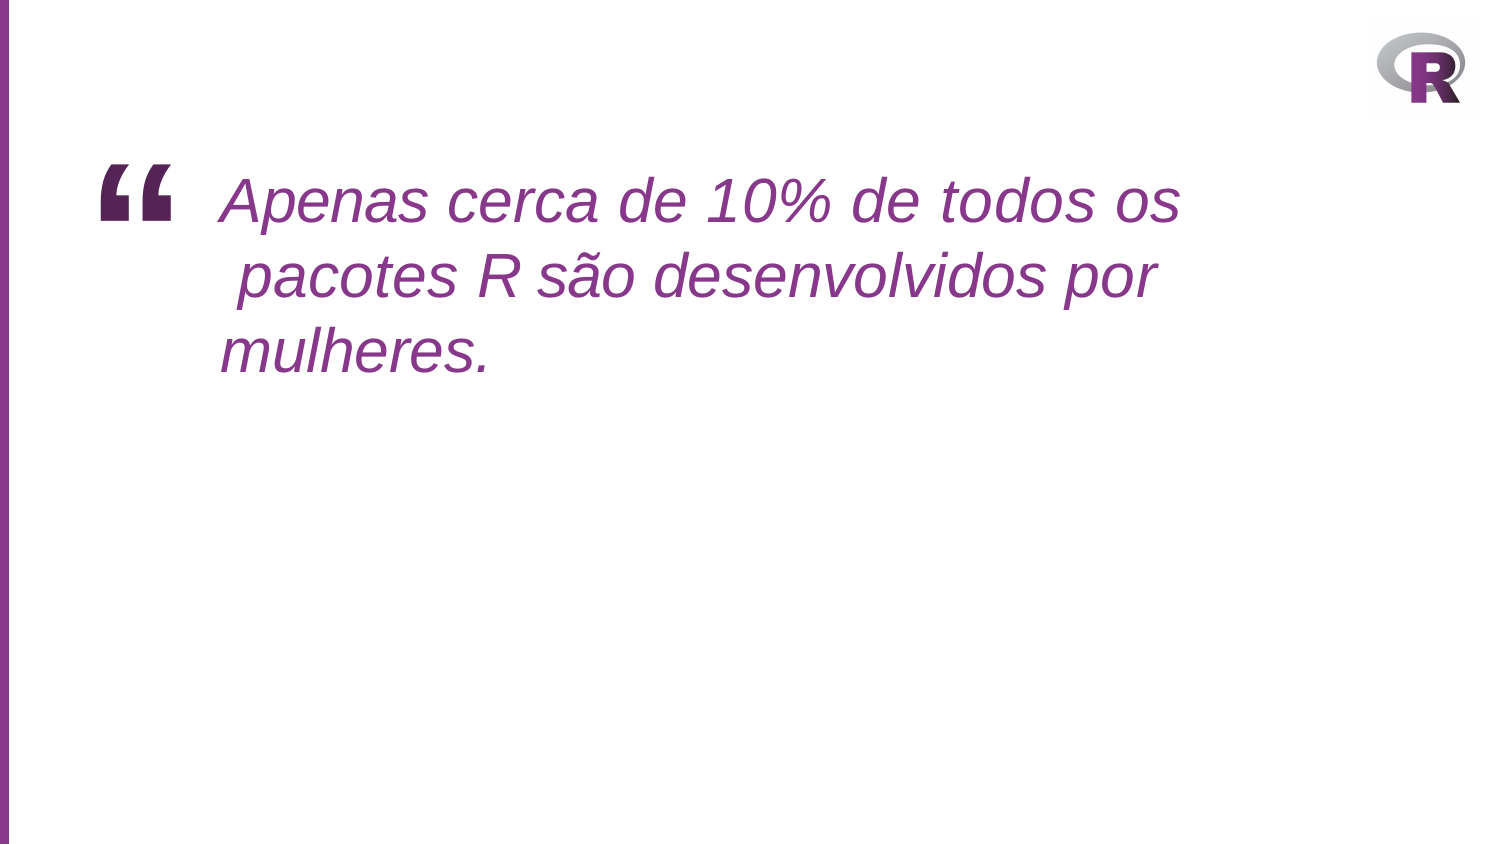

“
# Apenas cerca de 10% de todos os  pacotes R são desenvolvidos por  mulheres.